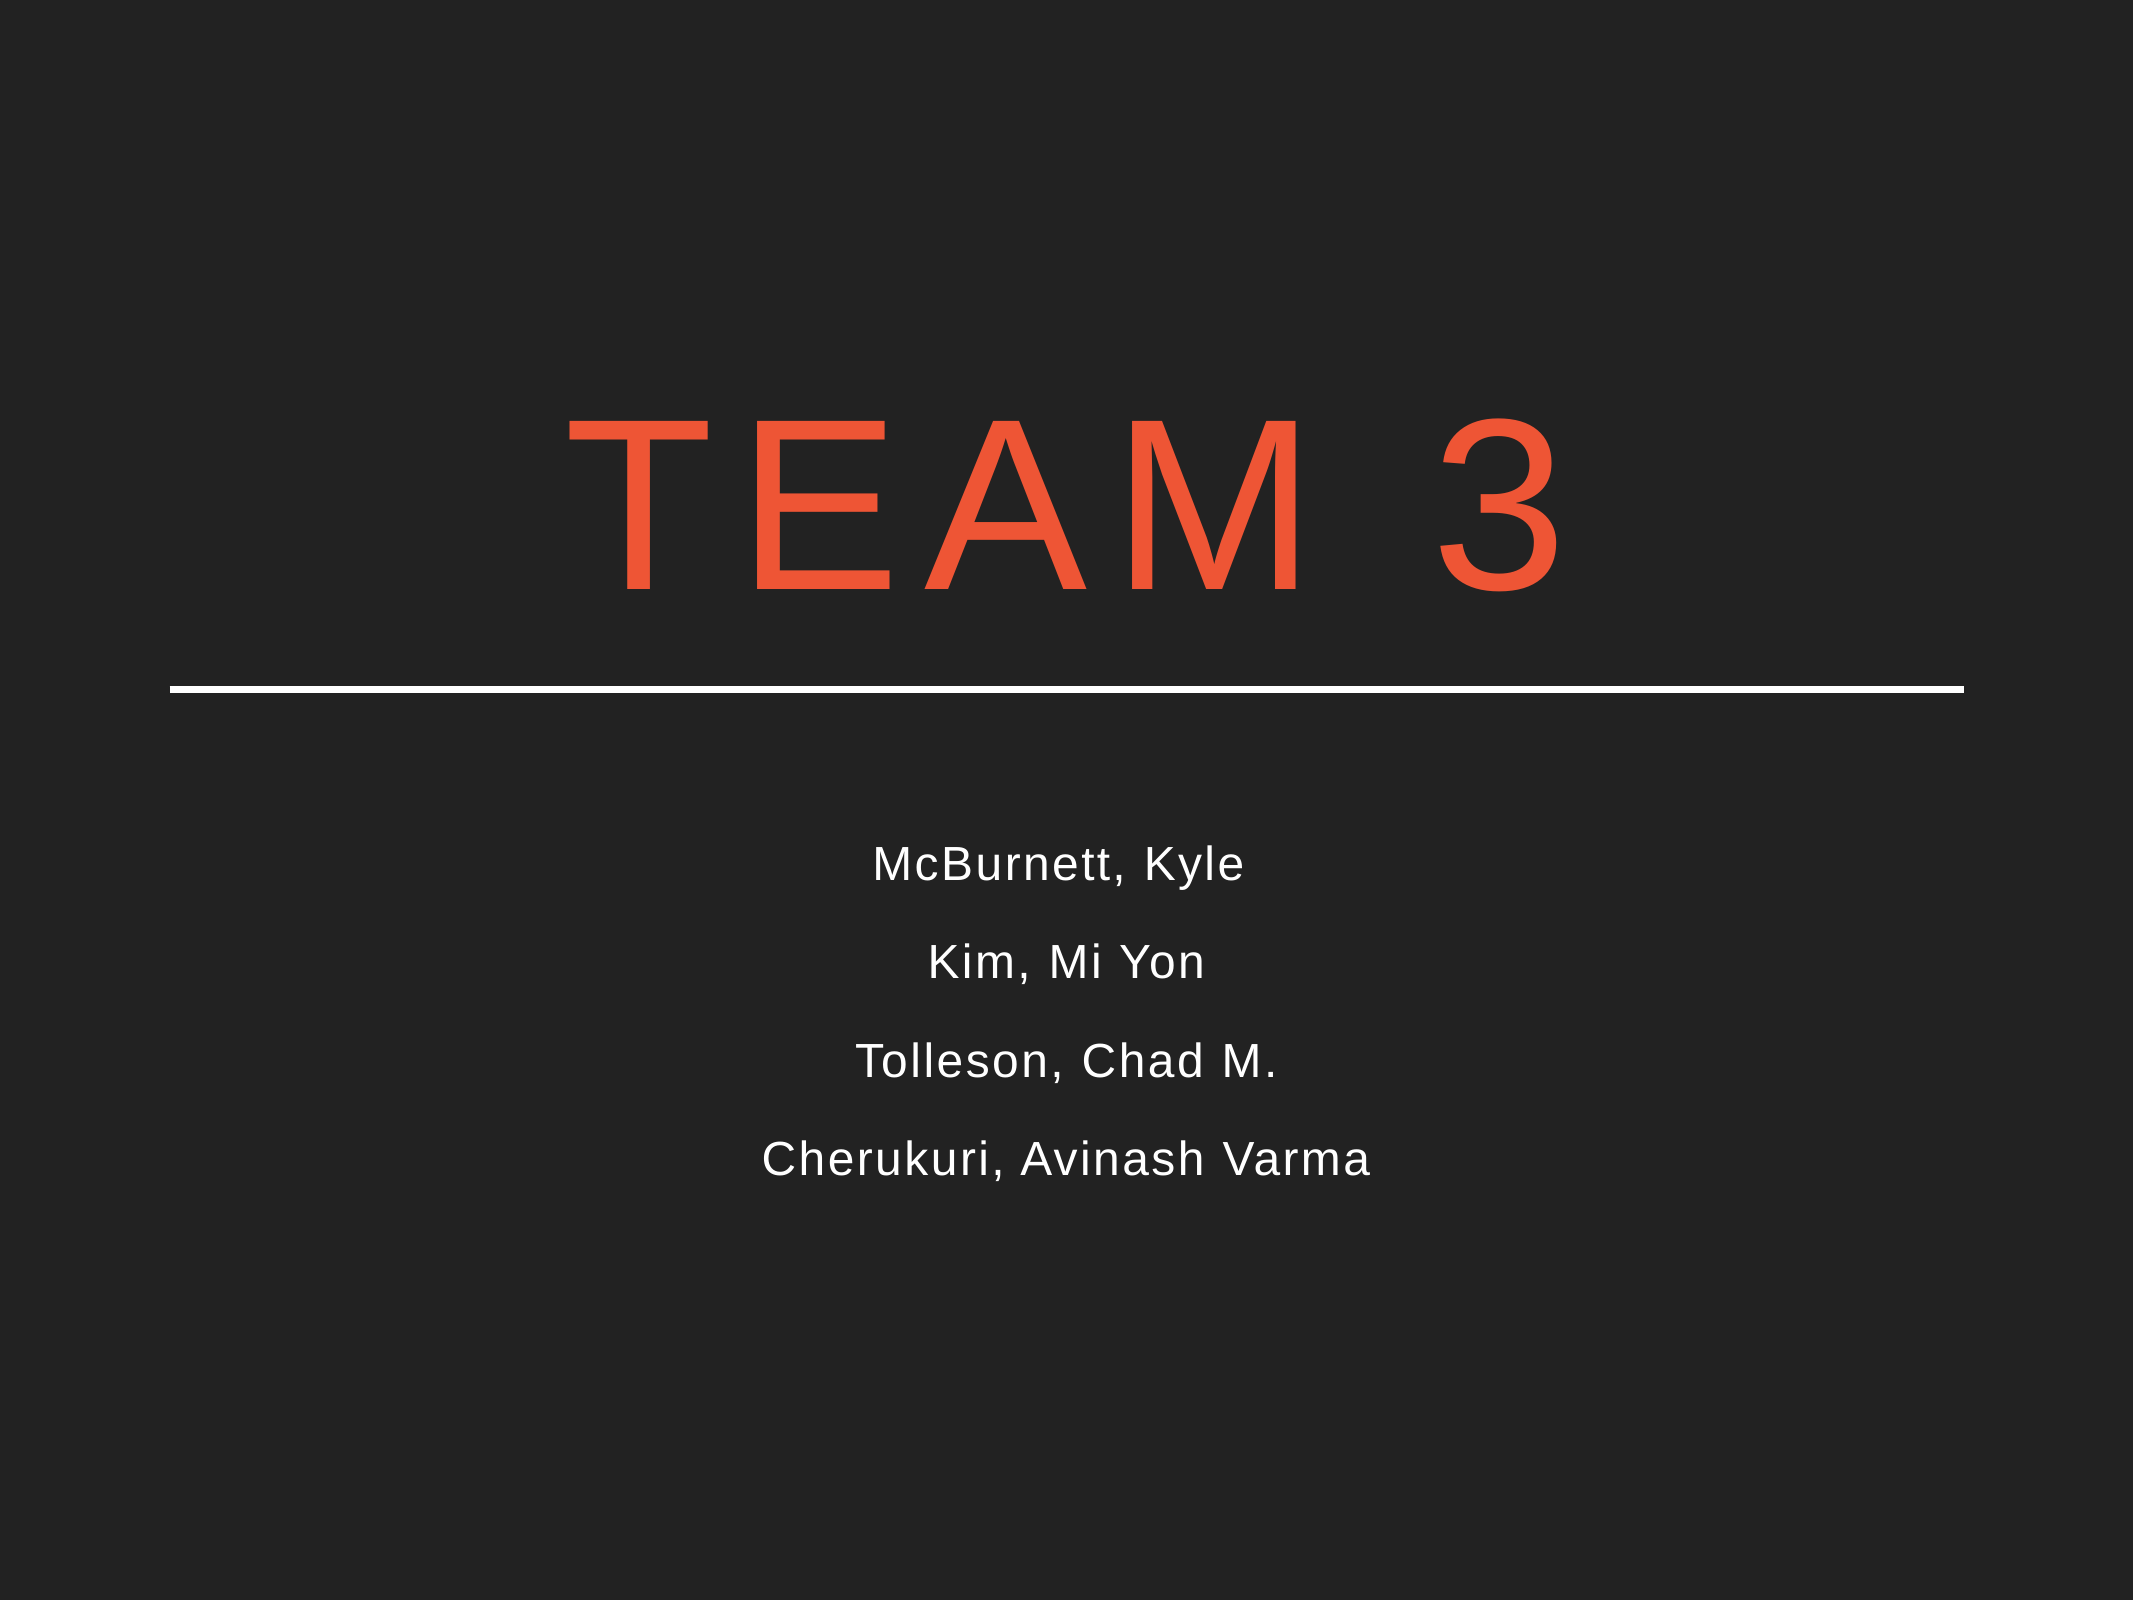

# Team 3

McBurnett, Kyle
Kim, Mi Yon
Tolleson, Chad M.
Cherukuri, Avinash Varma